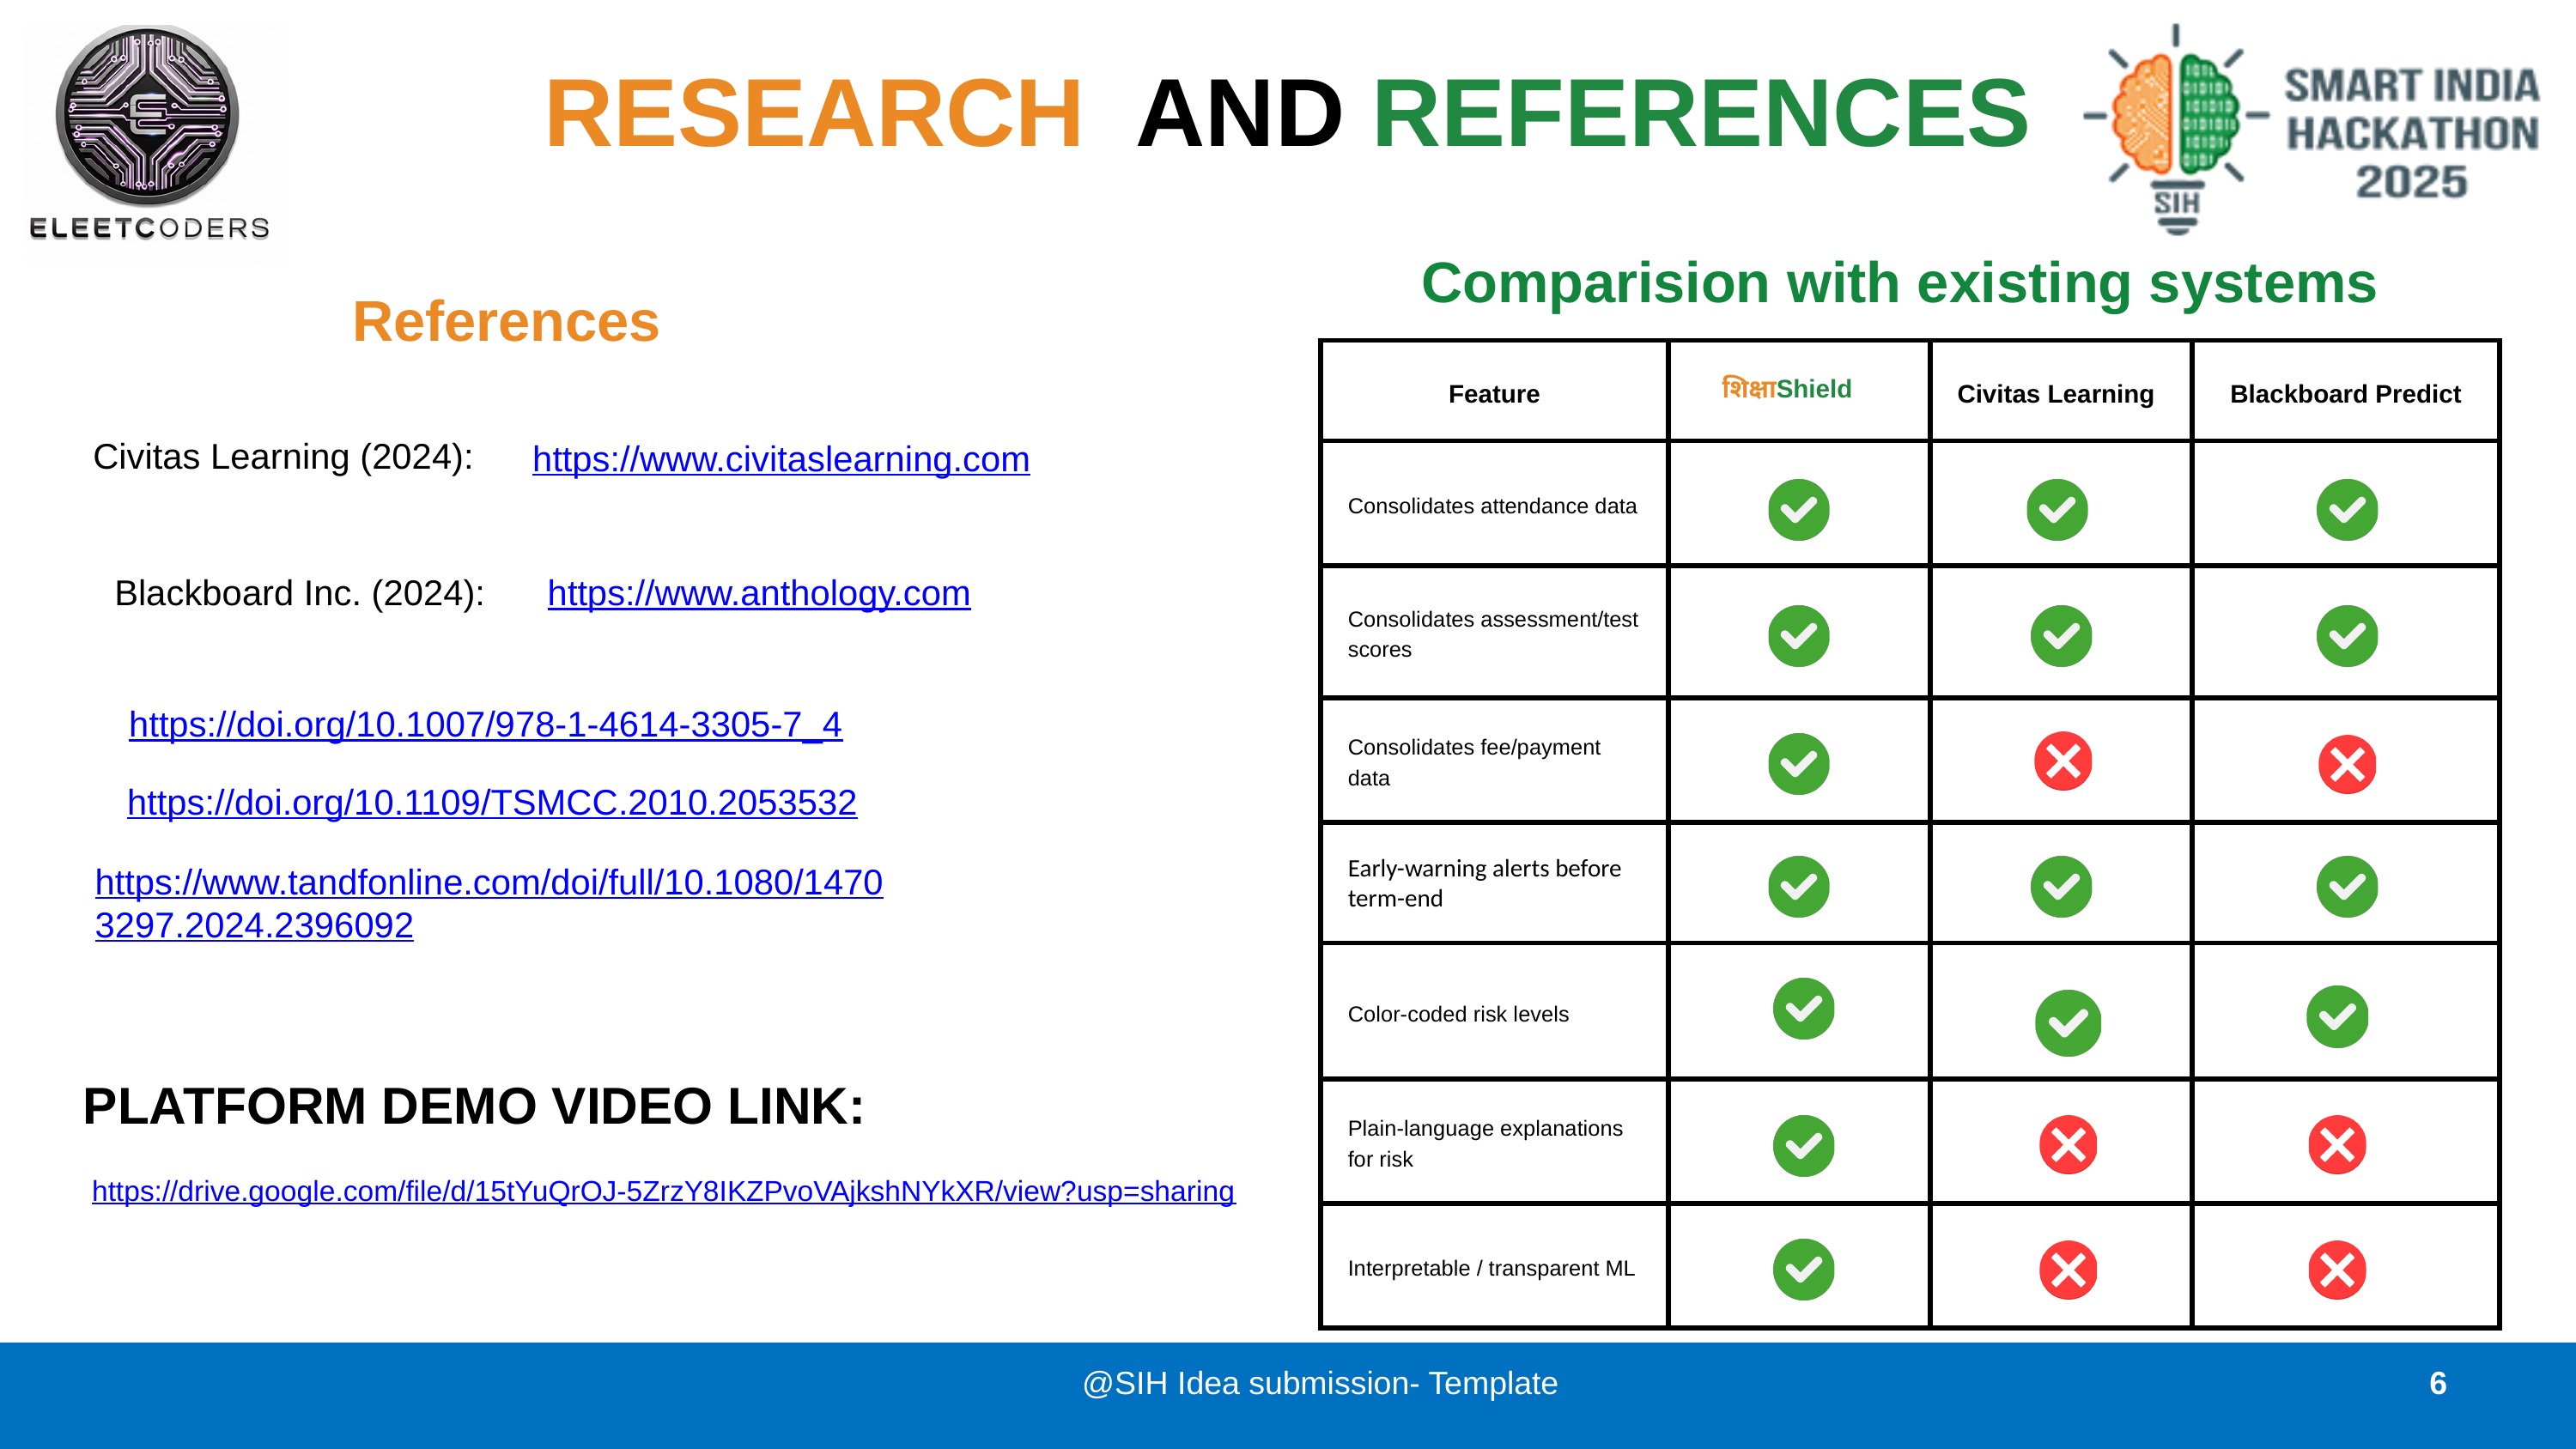

RESEARCH  AND REFERENCES

Comparision with existing systems
References
| Feature | शिक्षाShield | Civitas Learning | Blackboard Predict |
| --- | --- | --- | --- |
| Consolidates attendance data |  |  |  |
| Consolidates assessment/test scores |  |  |  |
| Consolidates fee/payment data |  |  |  |
| Early-warning alerts before term-end |  |  |  |
| Color-coded risk levels |  |  |  |
| Plain-language explanations for risk |  |  |  |
| Interpretable / transparent ML |  |  |  |
Civitas Learning (2024):
https://www.civitaslearning.com

Blackboard Inc. (2024):
https://www.anthology.com

https://doi.org/10.1007/978-1-4614-3305-7_4

https://doi.org/10.1109/TSMCC.2010.2053532
https://www.tandfonline.com/doi/full/10.1080/14703297.2024.2396092

PLATFORM DEMO VIDEO LINK:

https://drive.google.com/file/d/15tYuQrOJ-5ZrzY8IKZPvoVAjkshNYkXR/view?usp=sharing

@SIH Idea submission- Template

6